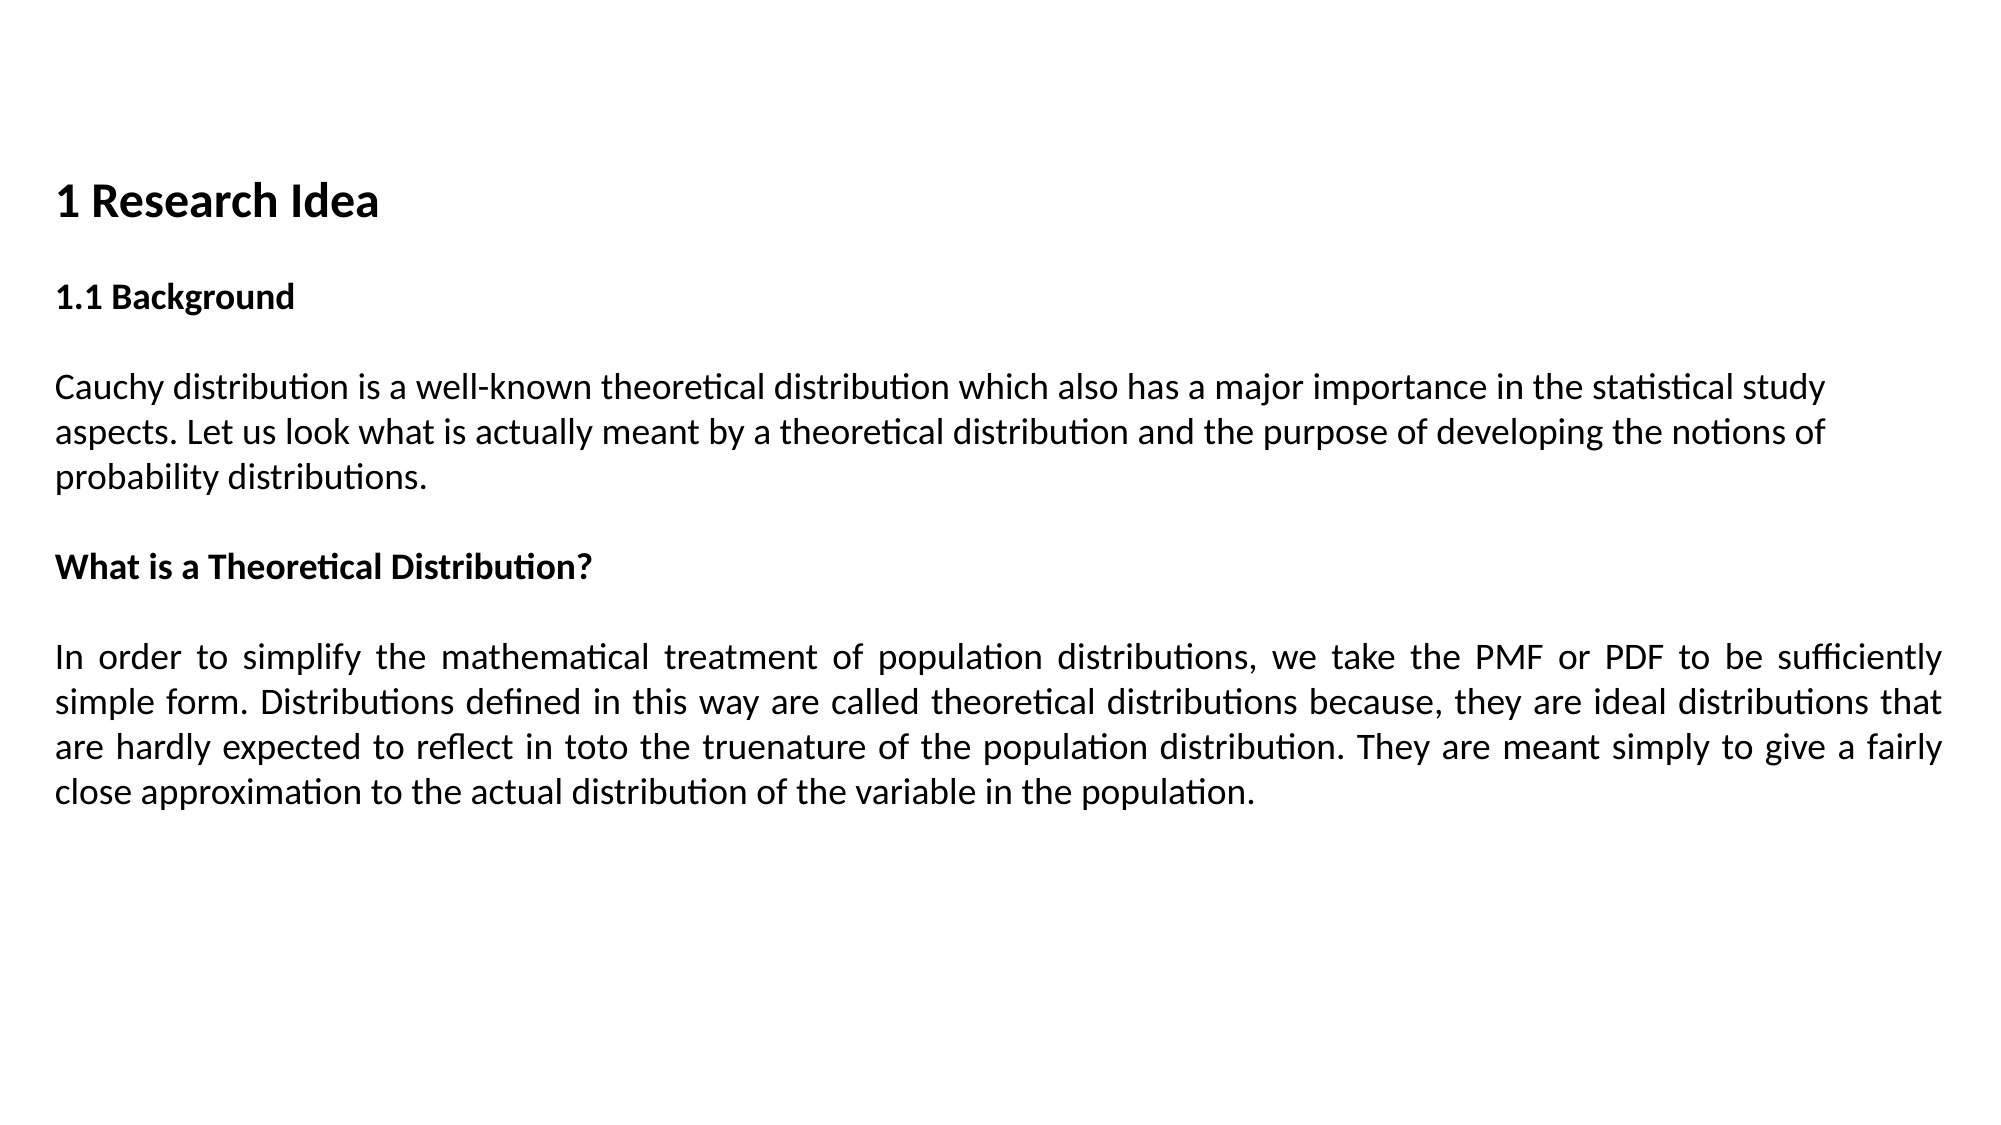

1 Research Idea

1.1 Background

Cauchy distribution is a well-known theoretical distribution which also has a major importance in the statistical study aspects. Let us look what is actually meant by a theoretical distribution and the purpose of developing the notions of probability distributions.

What is a Theoretical Distribution?

In order to simplify the mathematical treatment of population distributions, we take the PMF or PDF to be sufficiently simple form. Distributions defined in this way are called theoretical distributions because, they are ideal distributions that are hardly expected to reflect in toto the truenature of the population distribution. They are meant simply to give a fairly close approximation to the actual distribution of the variable in the population.